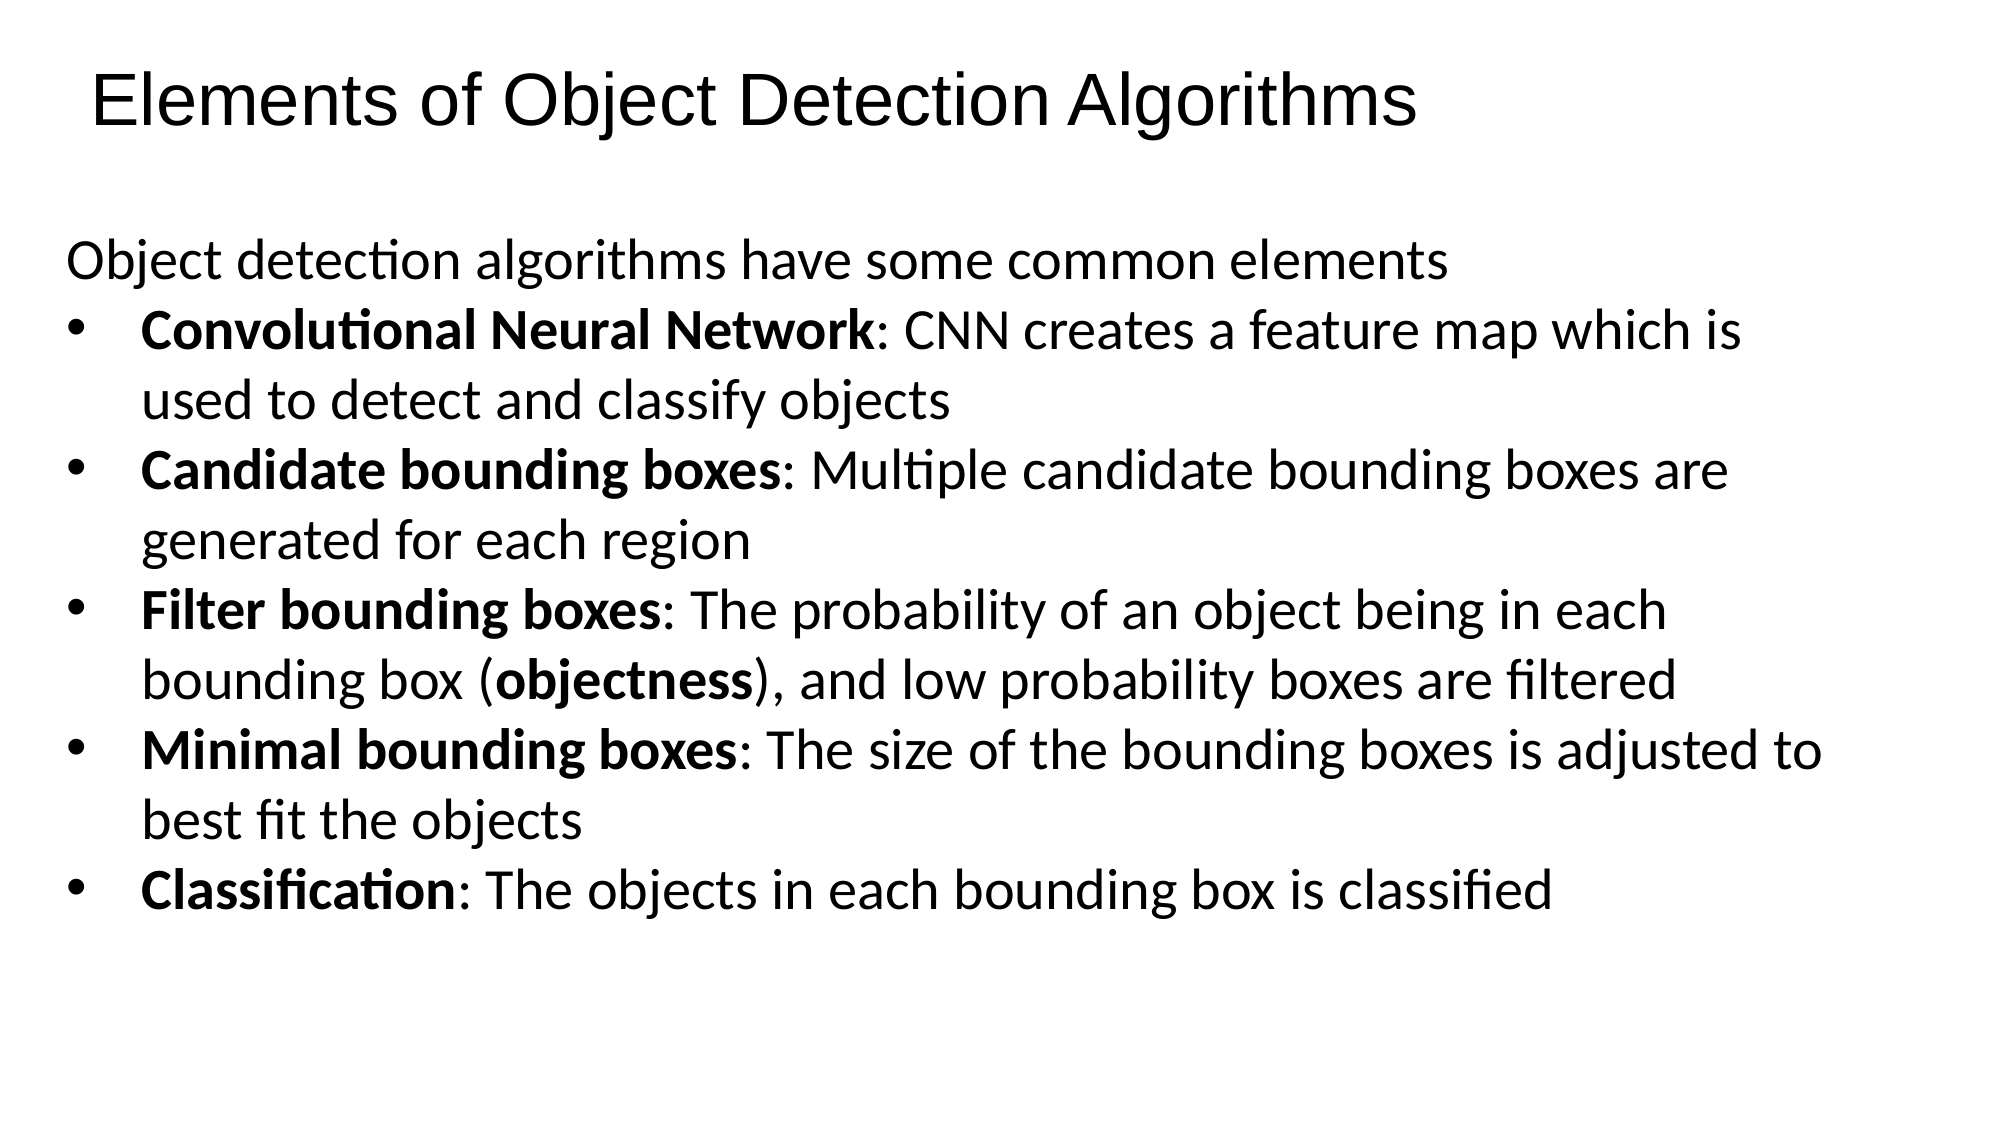

Elements of Object Detection Algorithms
Object detection algorithms have some common elements
Convolutional Neural Network: CNN creates a feature map which is used to detect and classify objects
Candidate bounding boxes: Multiple candidate bounding boxes are generated for each region
Filter bounding boxes: The probability of an object being in each bounding box (objectness), and low probability boxes are filtered
Minimal bounding boxes: The size of the bounding boxes is adjusted to best fit the objects
Classification: The objects in each bounding box is classified